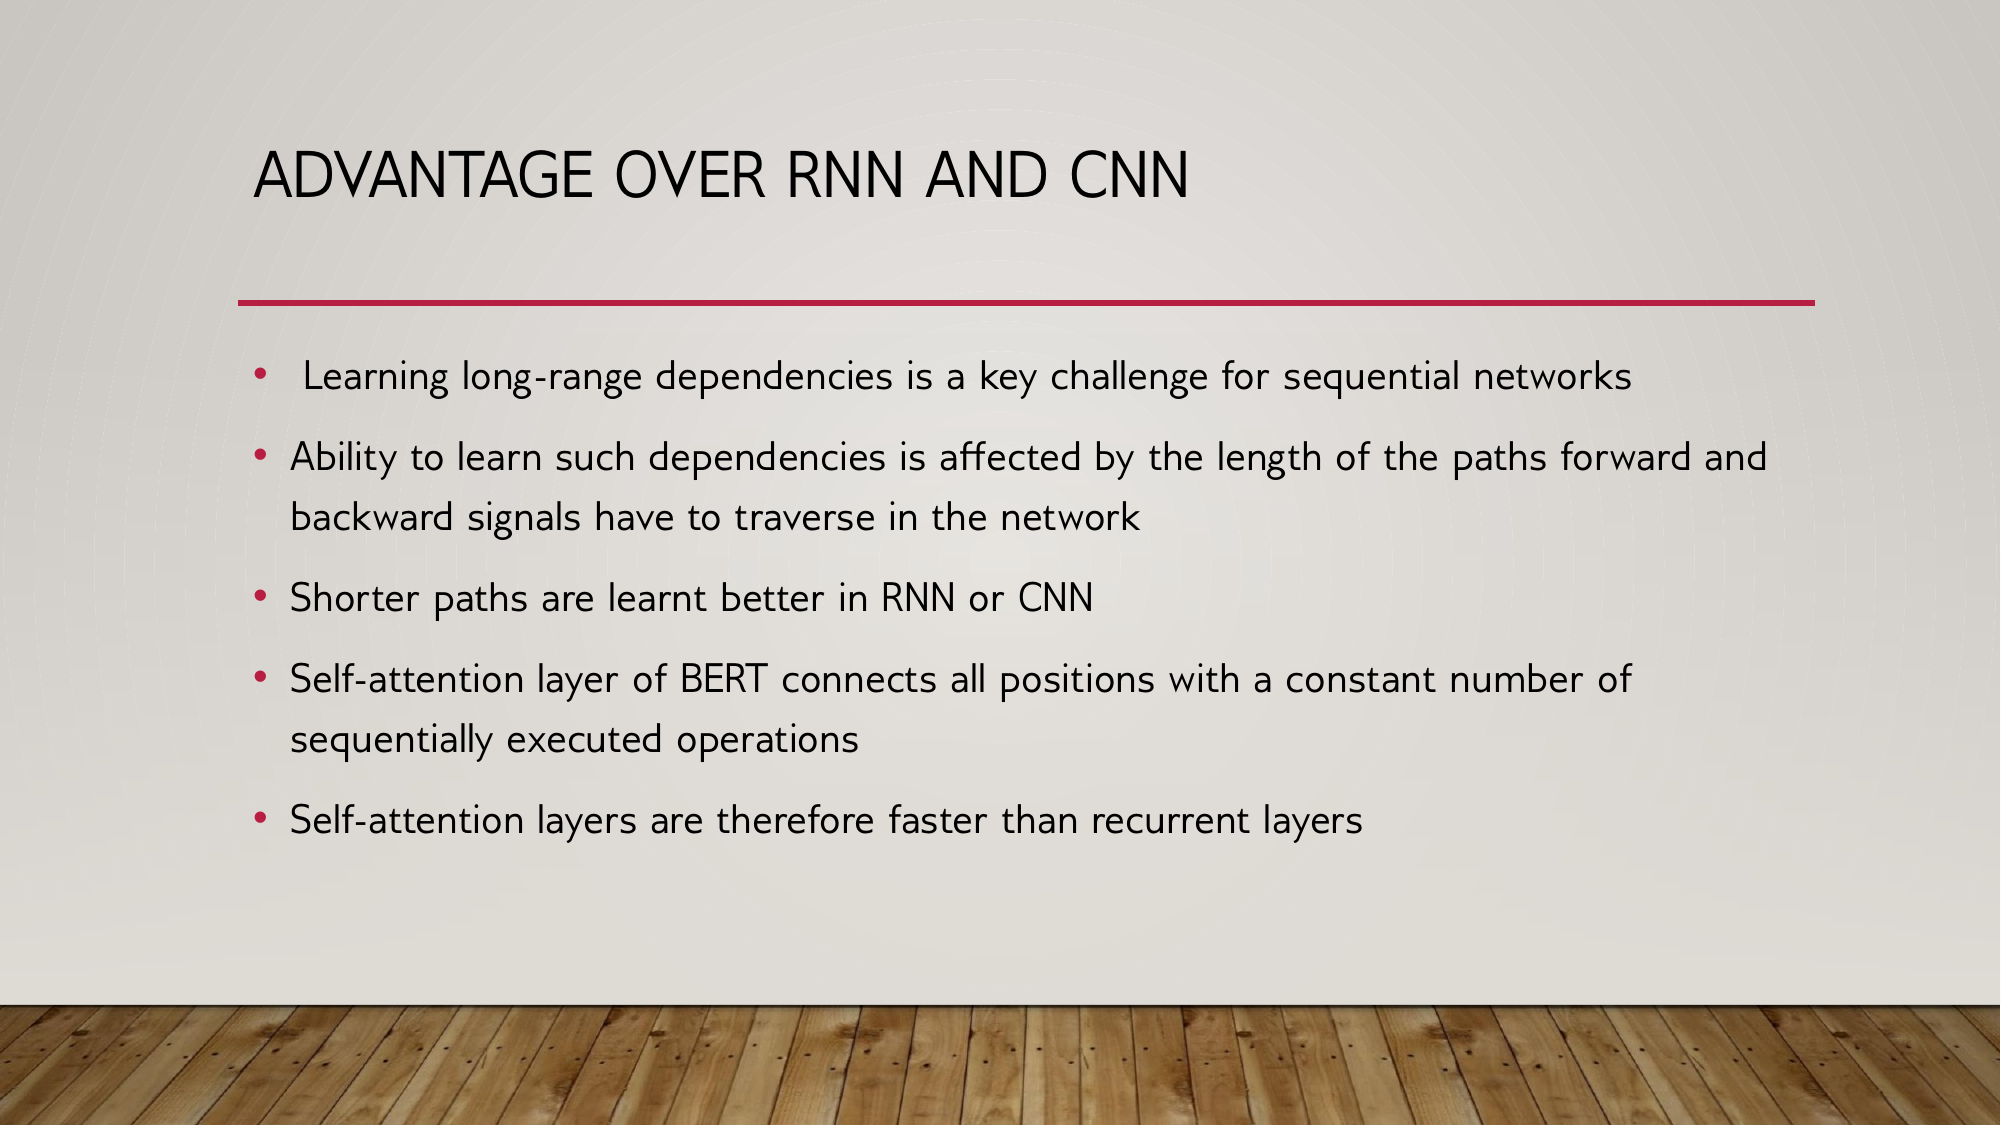

# ADVANTAGE OVER RNN AND CNN
 Learning long-range dependencies is a key challenge for sequential networks
Ability to learn such dependencies is affected by the length of the paths forward and backward signals have to traverse in the network
Shorter paths are learnt better in RNN or CNN
Self-attention layer of BERT connects all positions with a constant number of sequentially executed operations
Self-attention layers are therefore faster than recurrent layers